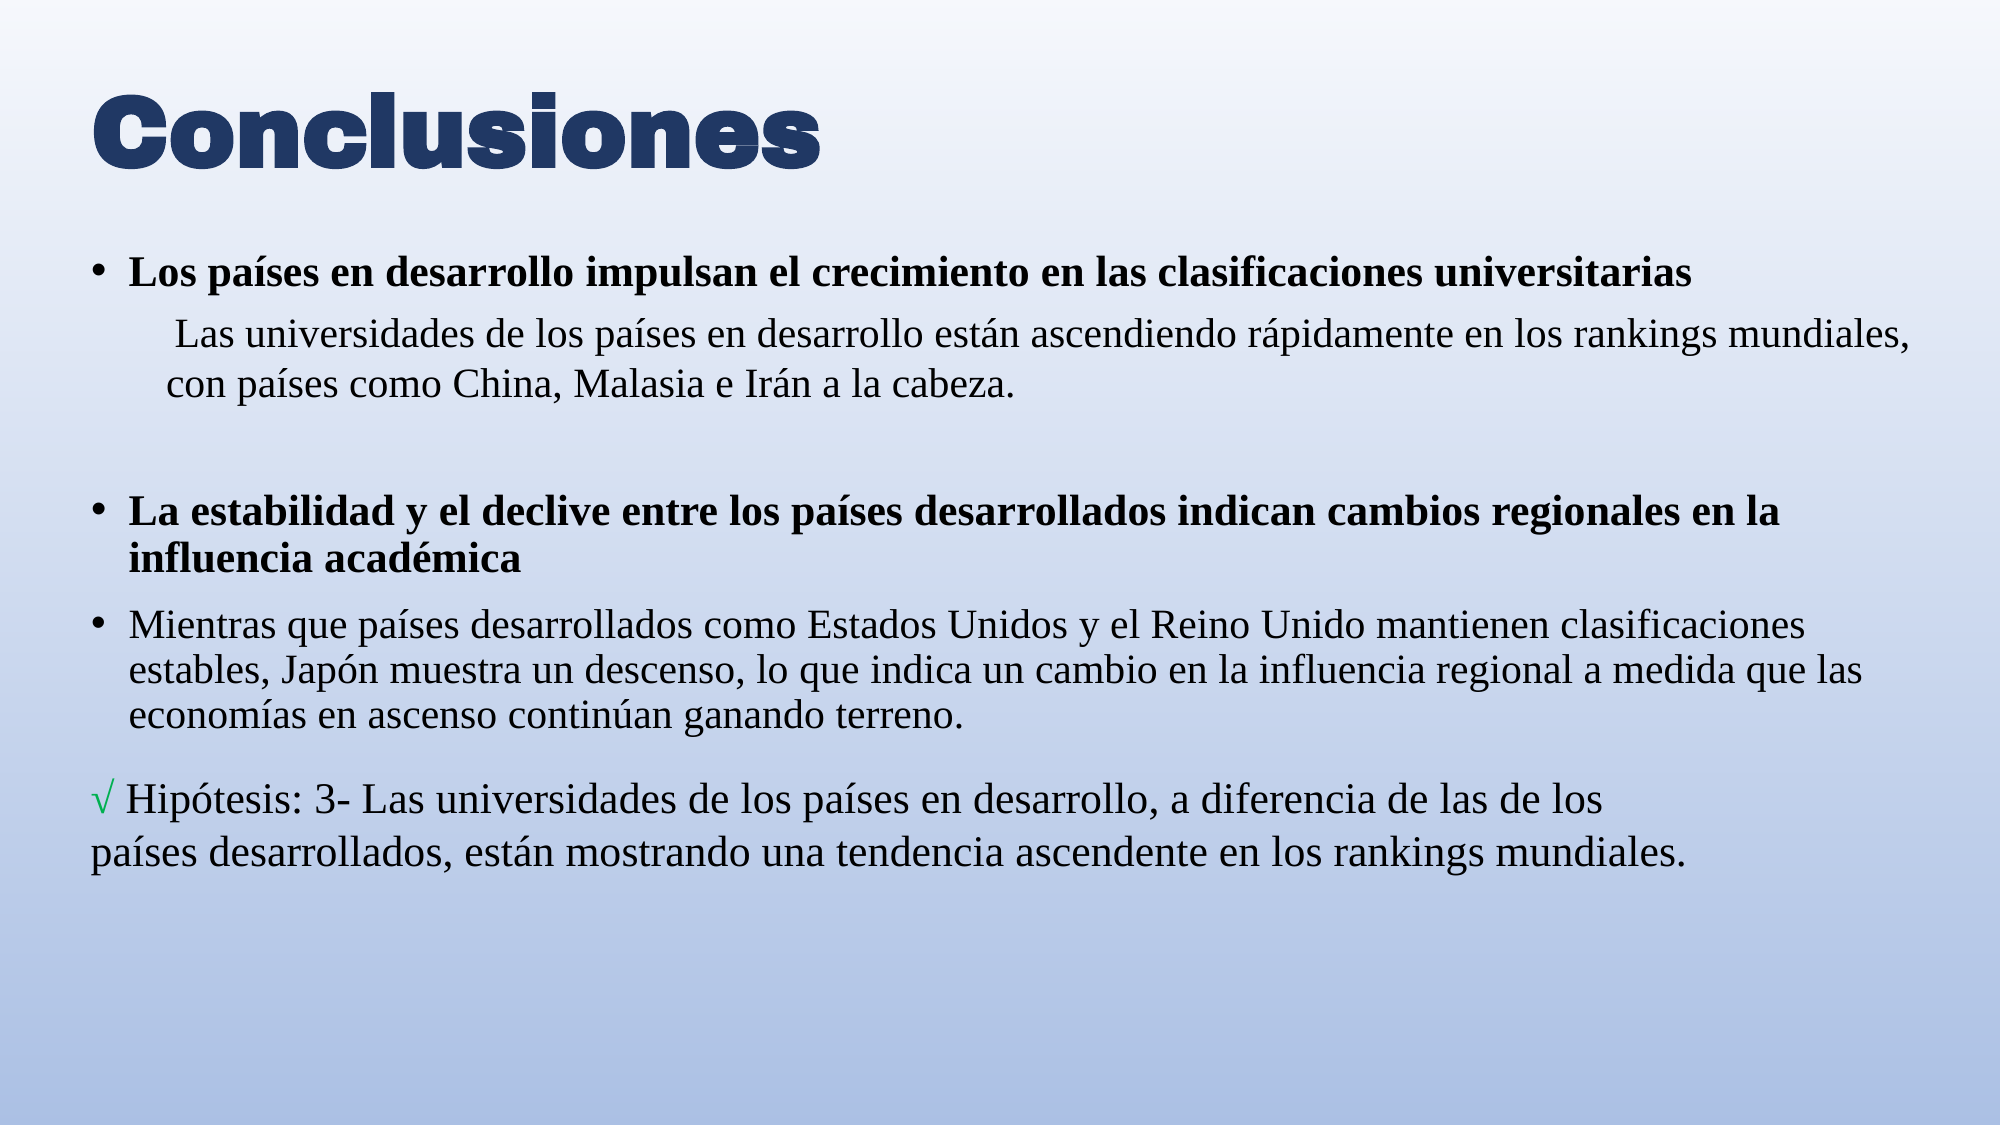

# Conclusiones
Los países en desarrollo impulsan el crecimiento en las clasificaciones universitarias
 Las universidades de los países en desarrollo están ascendiendo rápidamente en los rankings mundiales, con países como China, Malasia e Irán a la cabeza.

La estabilidad y el declive entre los países desarrollados indican cambios regionales en la influencia académica
Mientras que países desarrollados como Estados Unidos y el Reino Unido mantienen clasificaciones estables, Japón muestra un descenso, lo que indica un cambio en la influencia regional a medida que las economías en ascenso continúan ganando terreno.

√ Hipótesis: 3- Las universidades de los países en desarrollo, a diferencia de las de los países desarrollados, están mostrando una tendencia ascendente en los rankings mundiales.